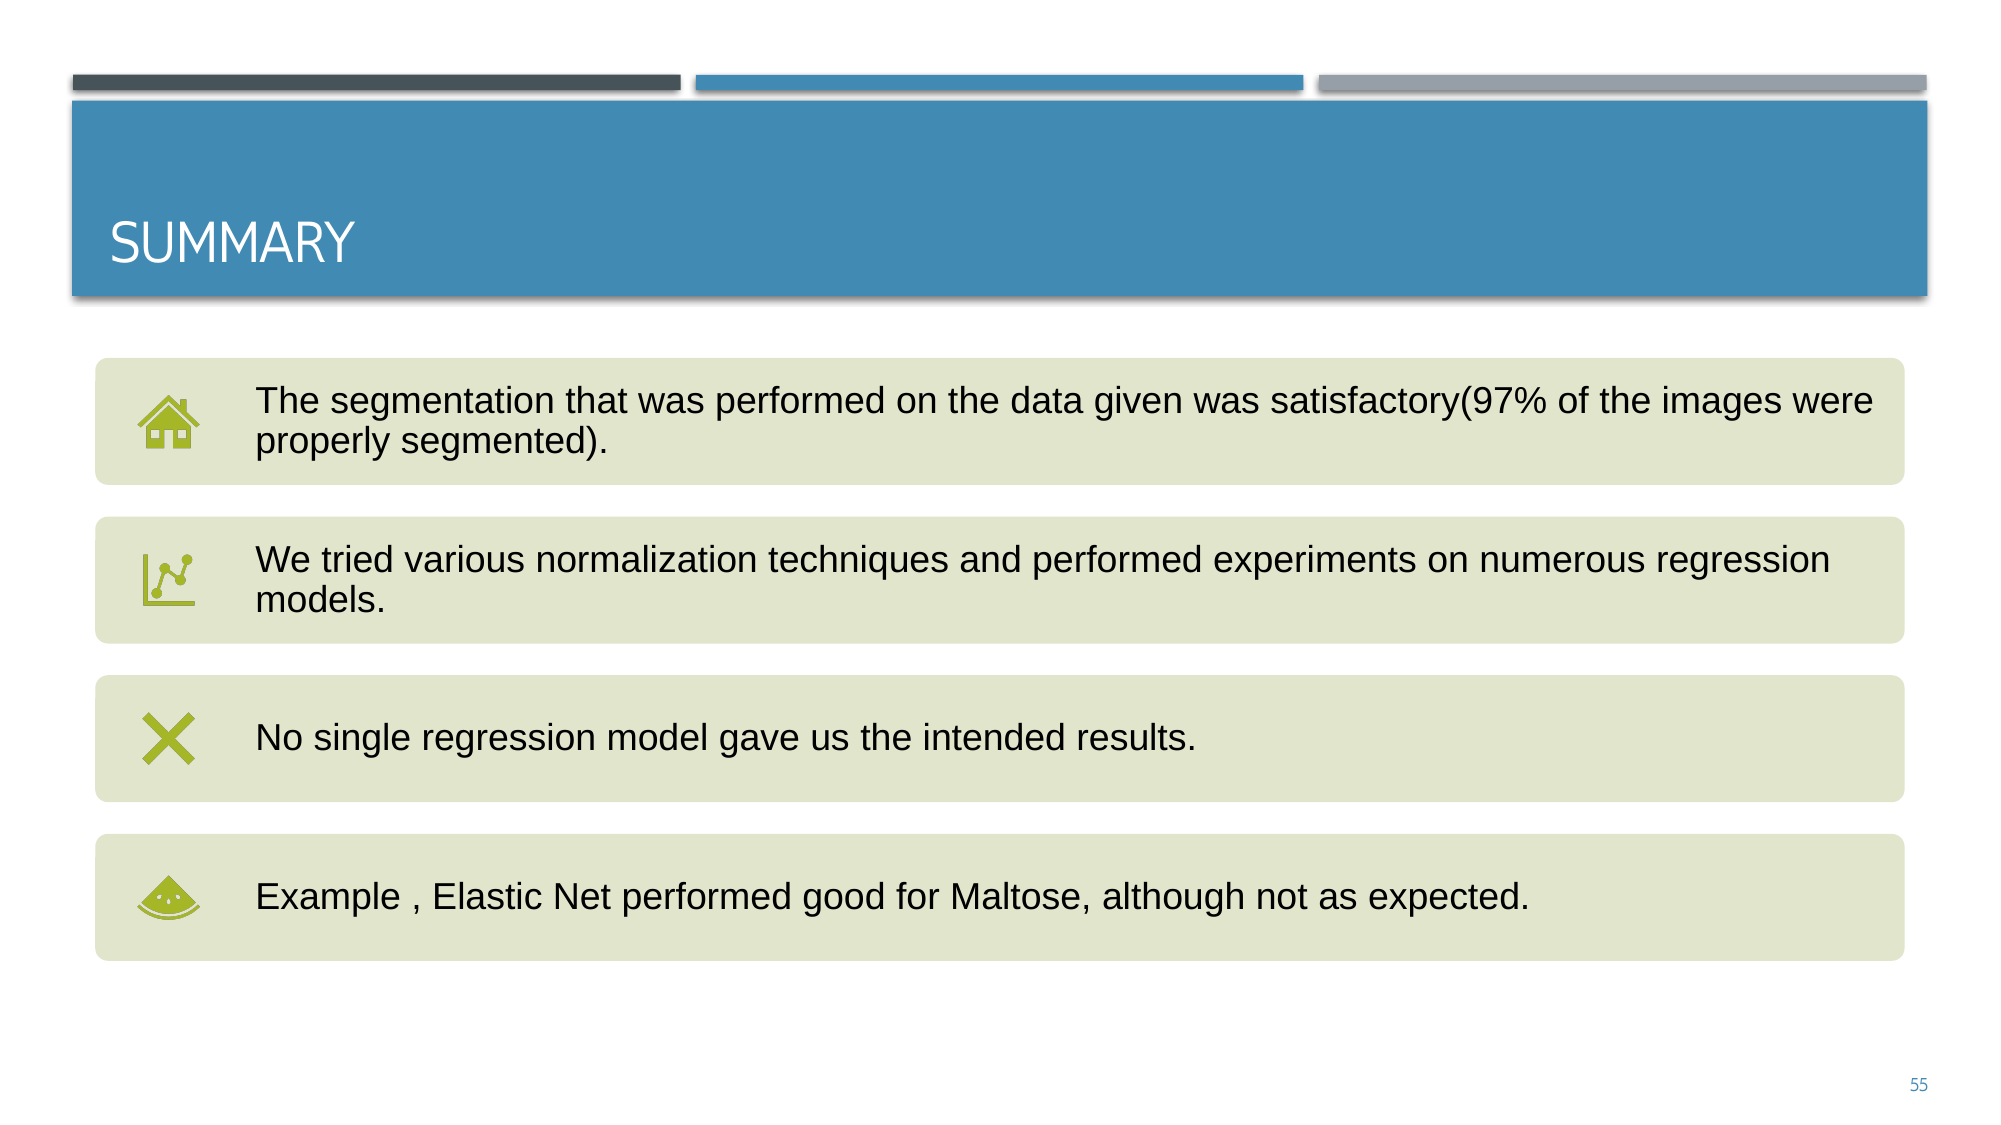

# Summary
The segmentation that was performed on the data given was satisfactory(97% of the images were properly segmented).
We tried various normalization techniques and performed experiments on numerous regression models.
No single regression model gave us the intended results.
Example , Elastic Net performed good for Maltose, although not as expected.

55